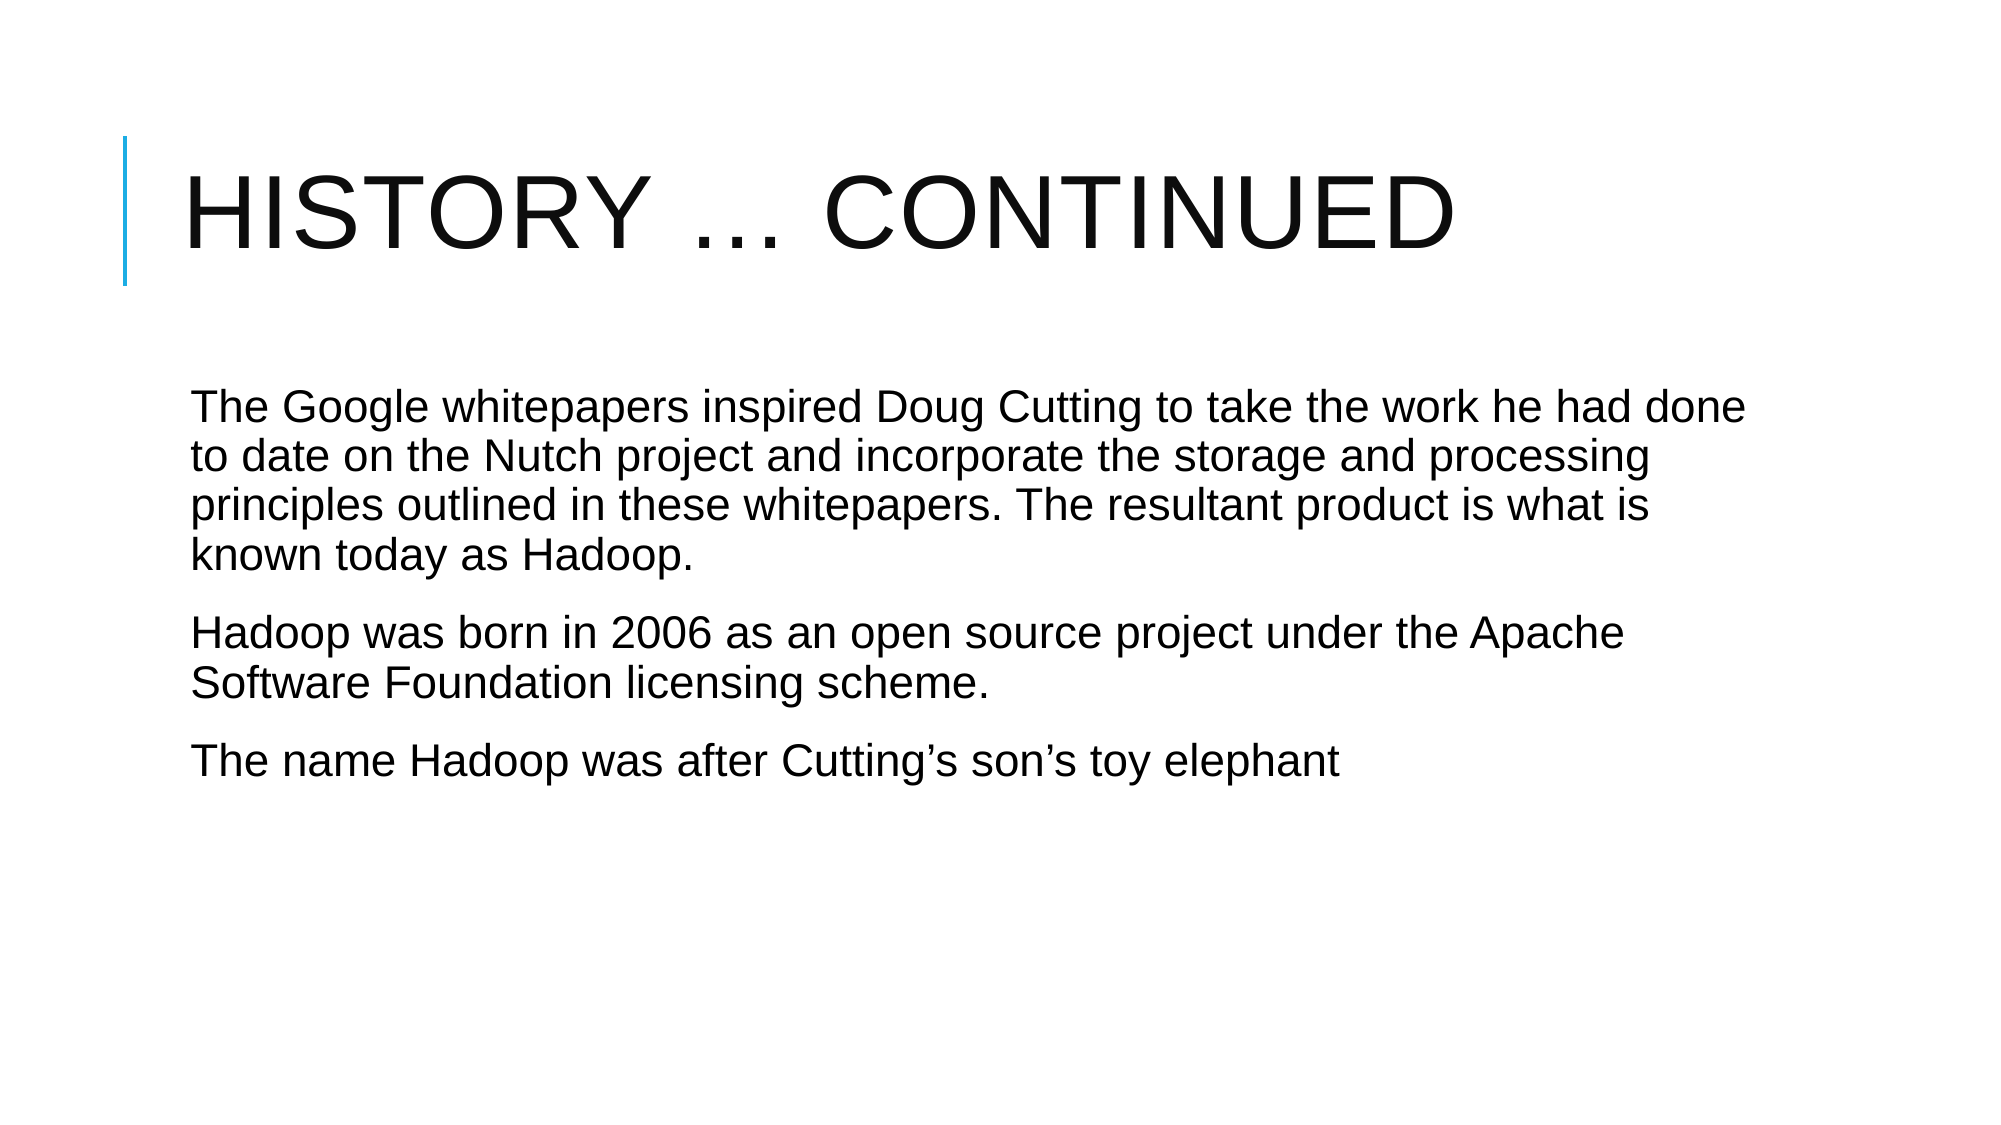

# History … continued
The Google whitepapers inspired Doug Cutting to take the work he had done to date on the Nutch project and incorporate the storage and processing principles outlined in these whitepapers. The resultant product is what is known today as Hadoop.
Hadoop was born in 2006 as an open source project under the Apache Software Foundation licensing scheme.
The name Hadoop was after Cutting’s son’s toy elephant